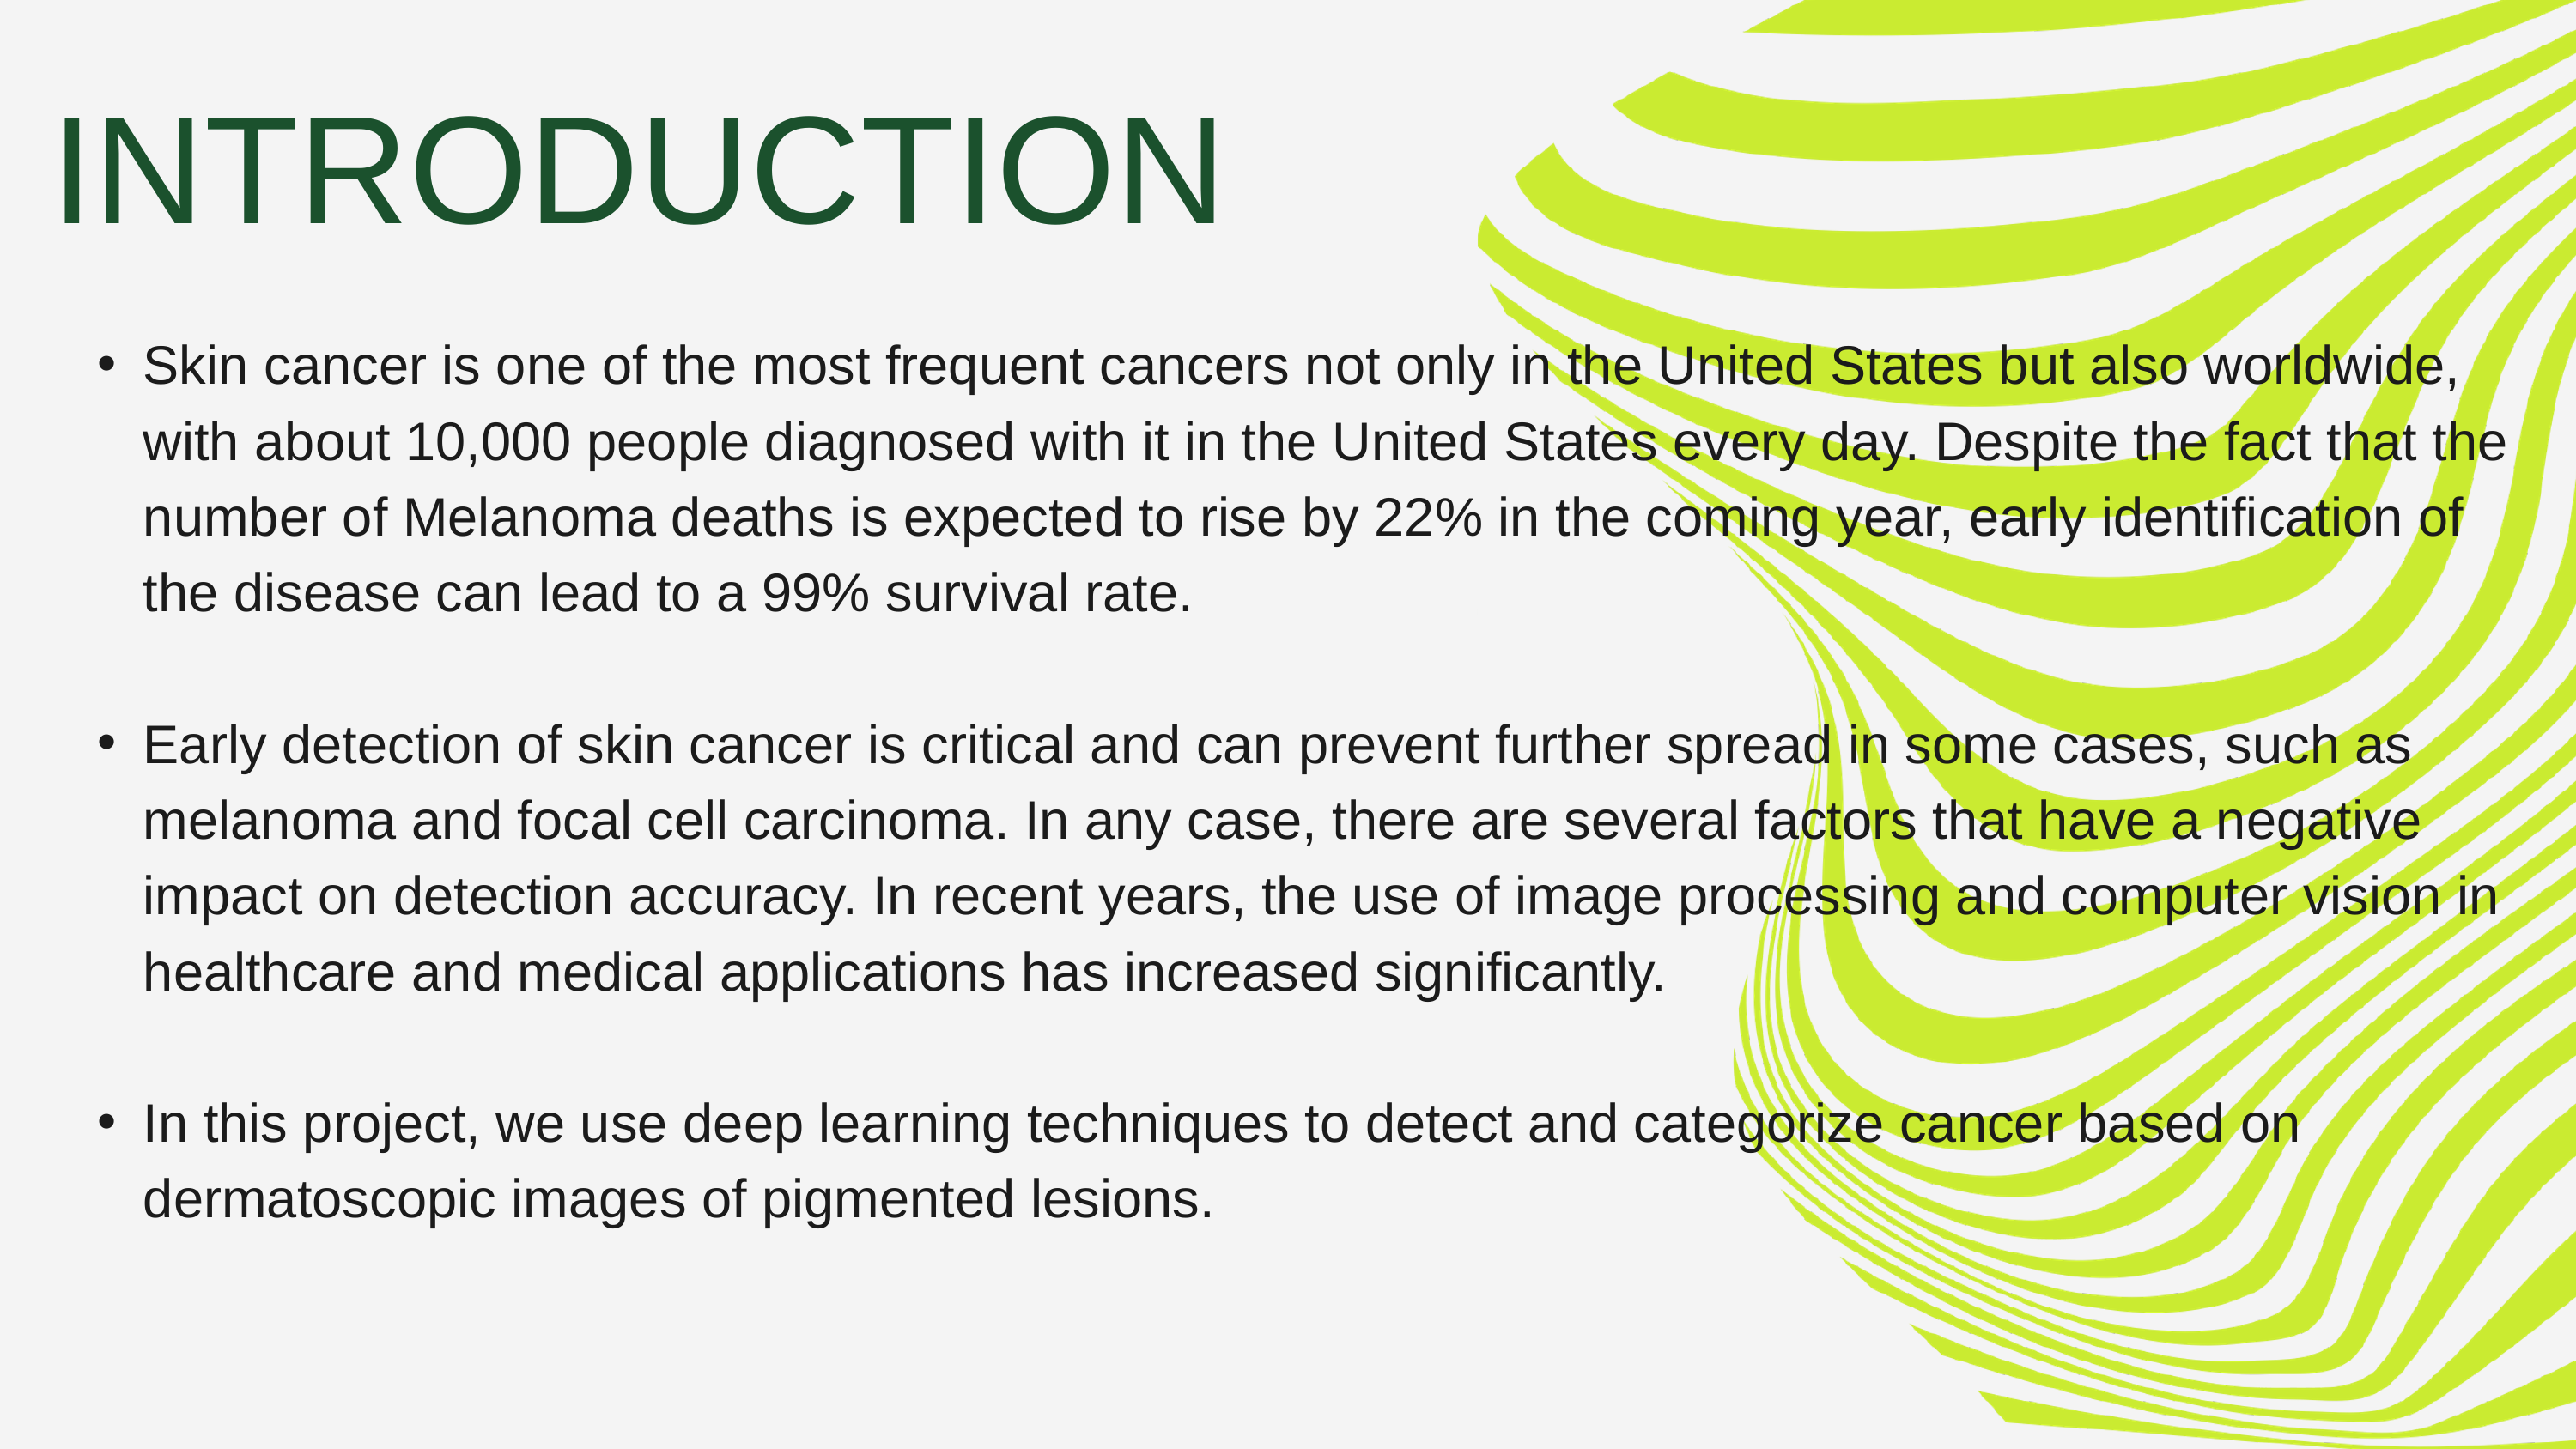

INTRODUCTION
Skin cancer is one of the most frequent cancers not only in the United States but also worldwide, with about 10,000 people diagnosed with it in the United States every day. Despite the fact that the number of Melanoma deaths is expected to rise by 22% in the coming year, early identification of the disease can lead to a 99% survival rate.

Early detection of skin cancer is critical and can prevent further spread in some cases, such as melanoma and focal cell carcinoma. In any case, there are several factors that have a negative impact on detection accuracy. In recent years, the use of image processing and computer vision in healthcare and medical applications has increased significantly.

In this project, we use deep learning techniques to detect and categorize cancer based on dermatoscopic images of pigmented lesions.